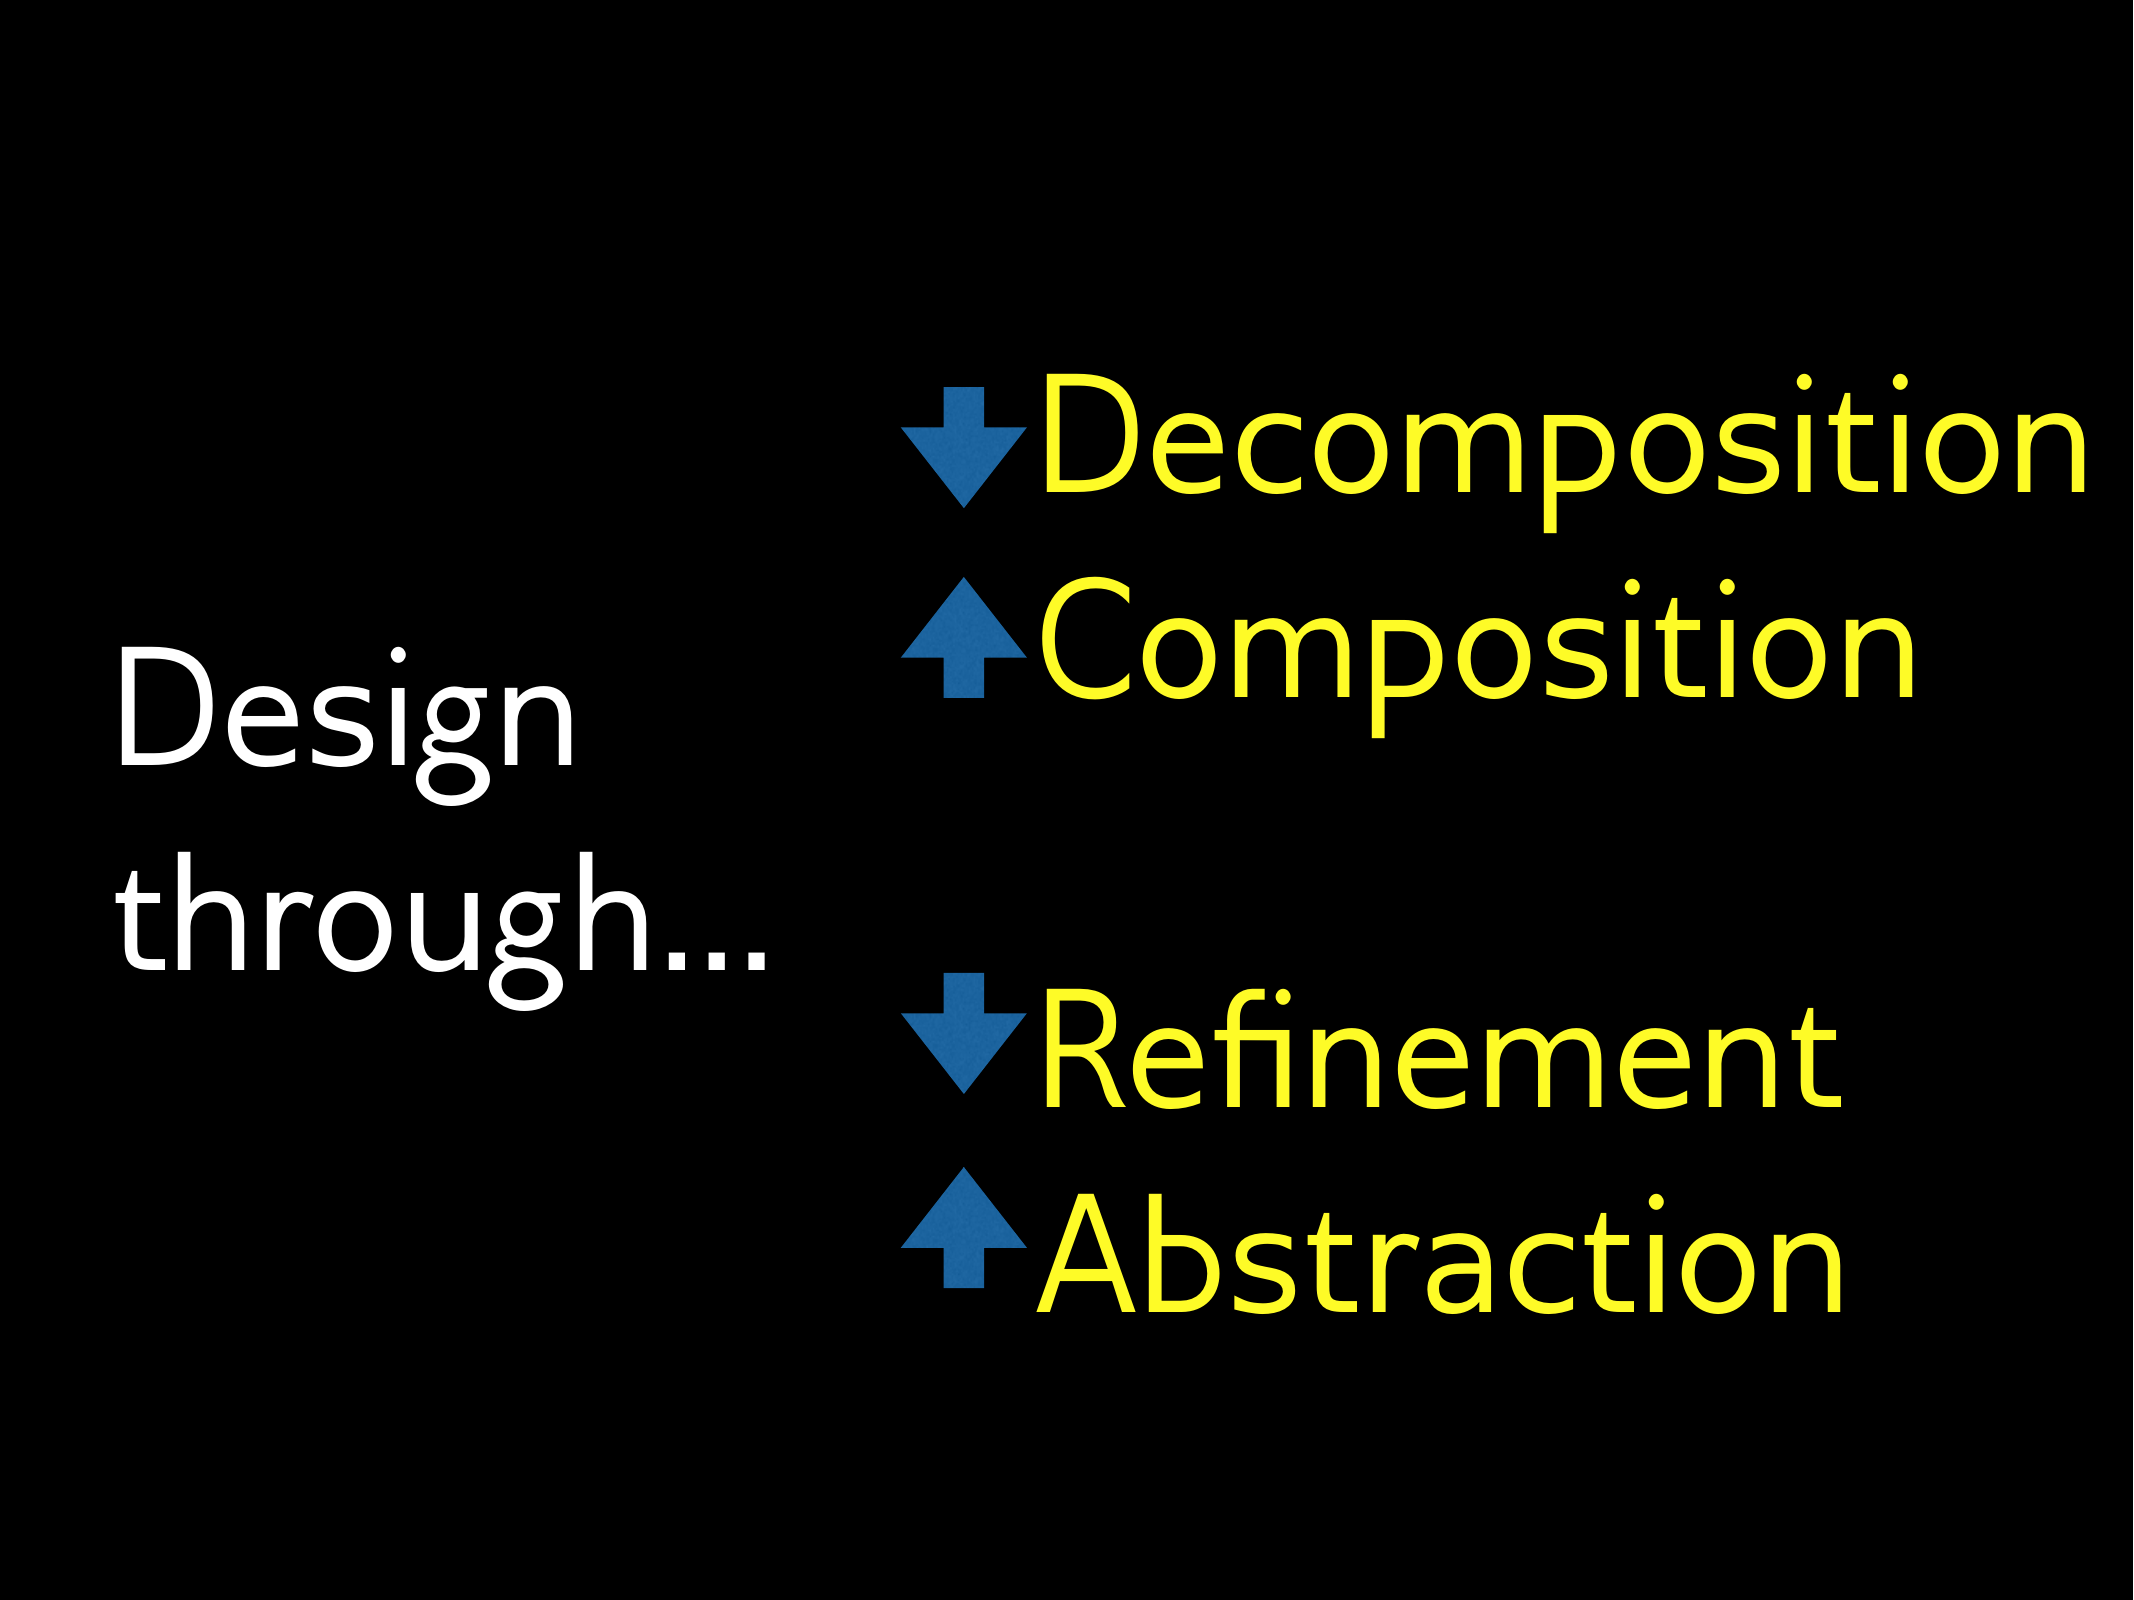

Design through…
# Decomposition
Composition

Refinement
Abstraction